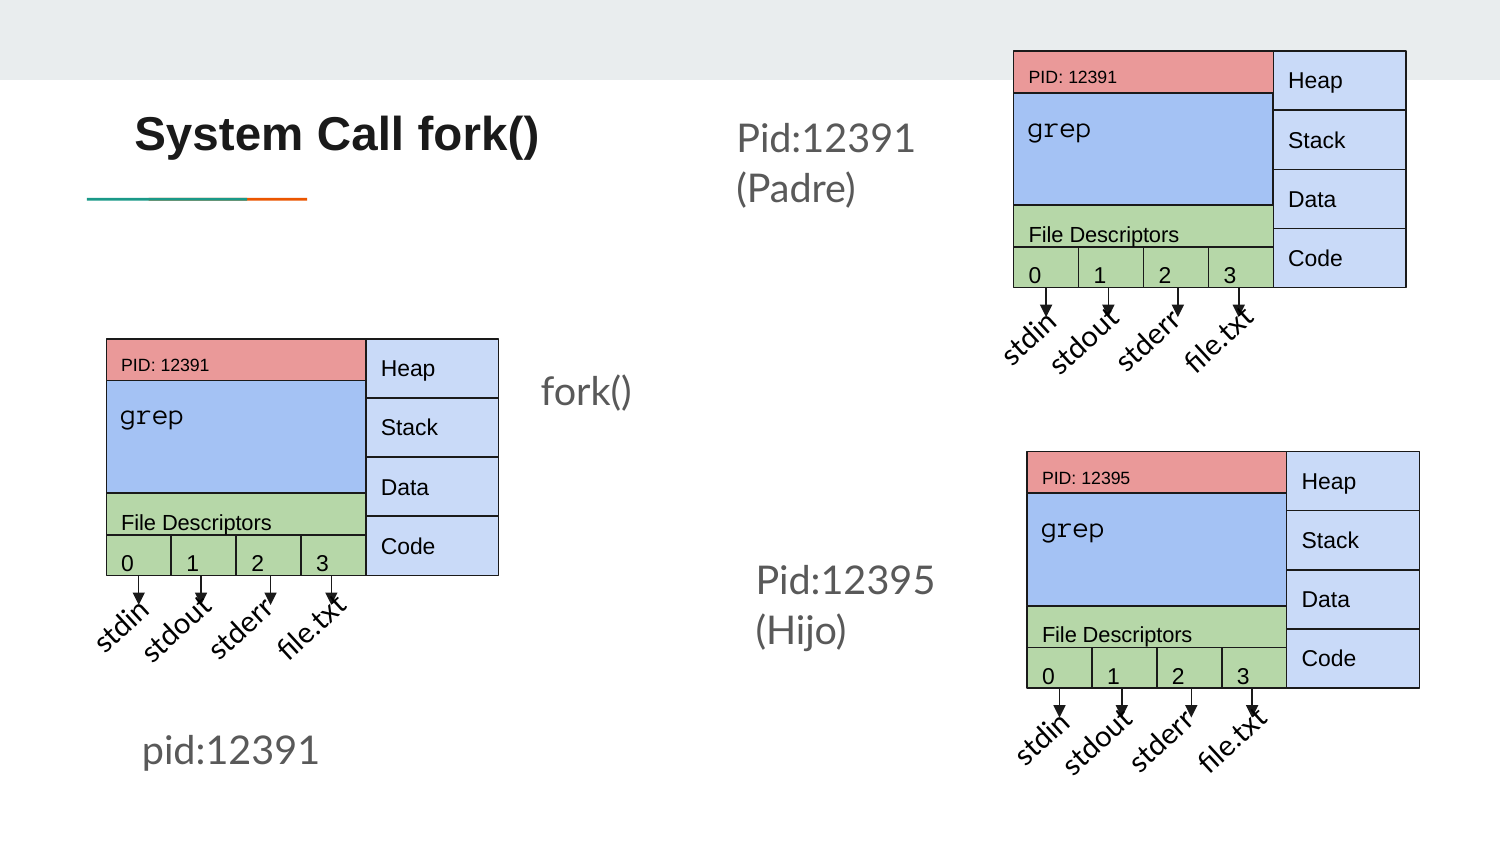

PID: 12391
Heap
grep
Stack
Data
File Descriptors
Code
0
1
2
3
stdin
file.txt
stderr
stdout
# System Call fork()
Pid:12391
(Padre)

PID: 12391
Heap
grep
Stack
Data
File Descriptors
Code
0
1
2
3
stdin
file.txt
stderr
stdout
fork()

PID: 12395
Heap
grep
Stack
Data
File Descriptors
Code
0
1
2
3
stdin
file.txt
stderr
stdout
Pid:12395
(Hijo)

pid:12391